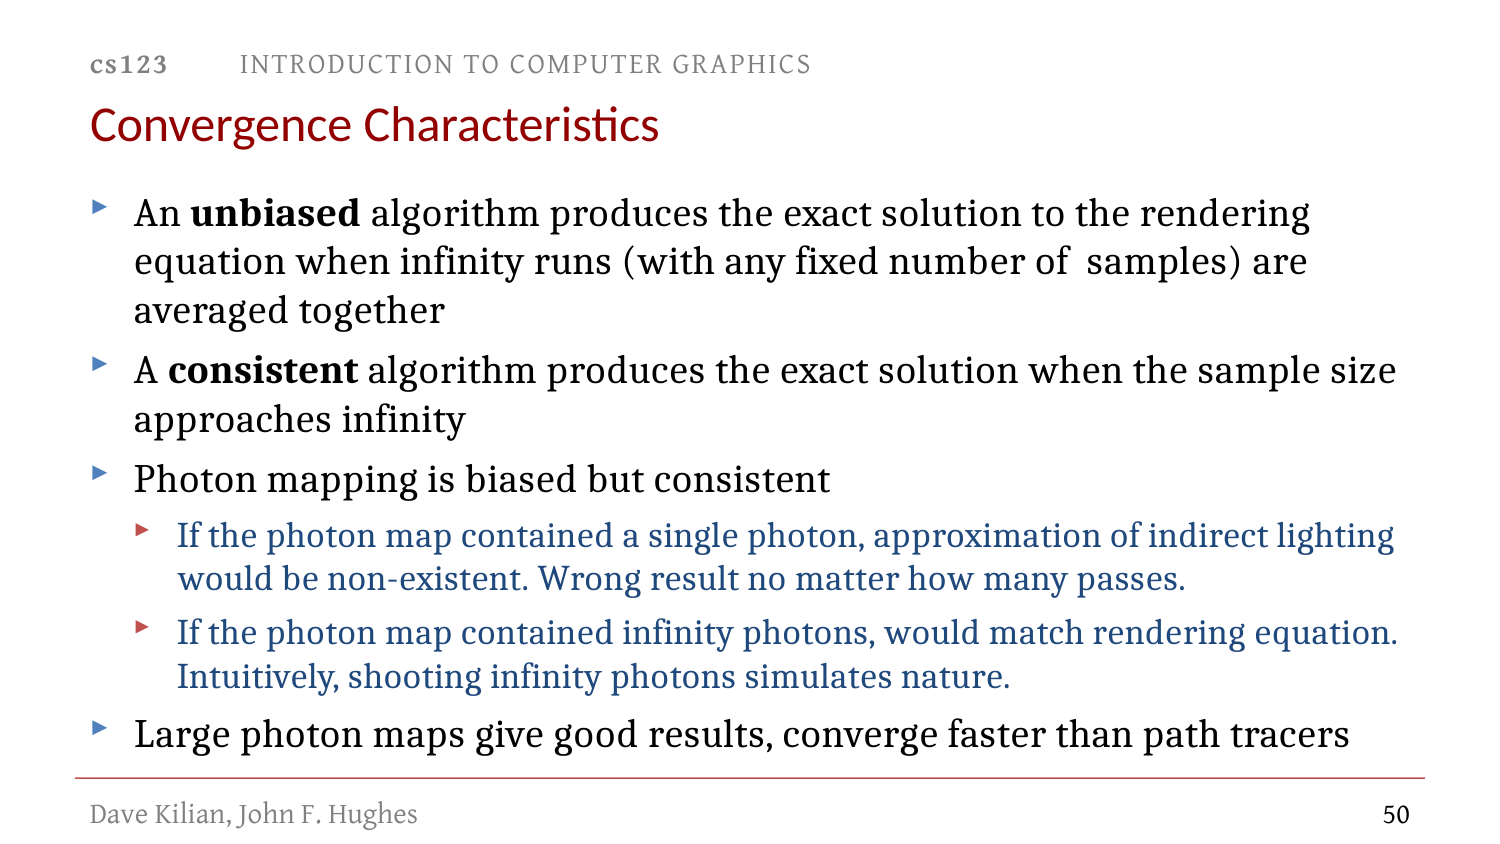

# Convergence Characteristics
An unbiased algorithm produces the exact solution to the rendering equation when infinity runs (with any fixed number of  samples) are averaged together
A consistent algorithm produces the exact solution when the sample size approaches infinity
Photon mapping is biased but consistent
If the photon map contained a single photon, approximation of indirect lighting would be non-existent. Wrong result no matter how many passes.
If the photon map contained infinity photons, would match rendering equation. Intuitively, shooting infinity photons simulates nature.
Large photon maps give good results, converge faster than path tracers
50